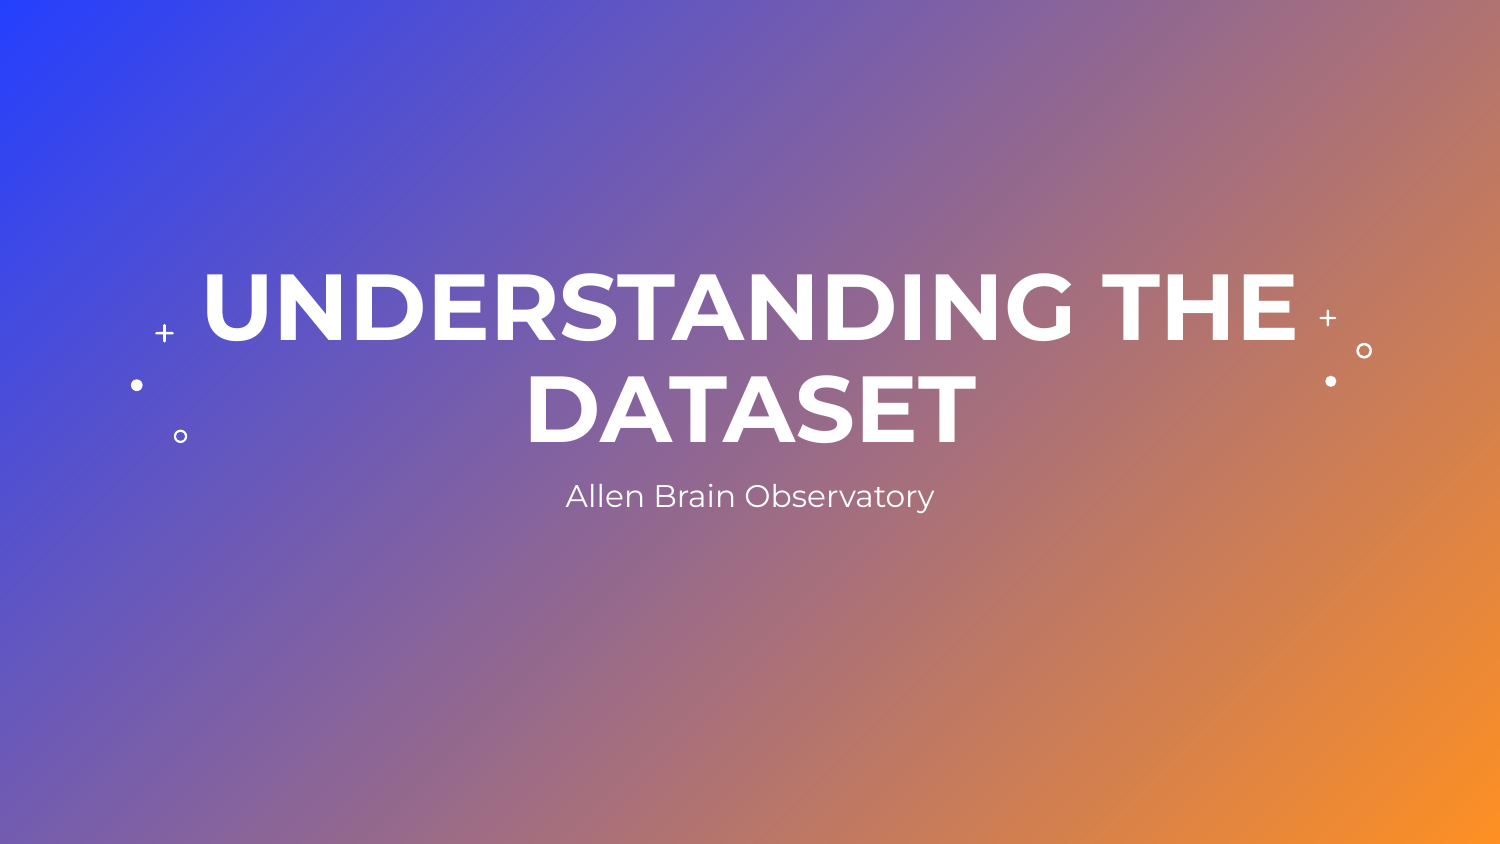

# UNDERSTANDING THE DATASET
Allen Brain Observatory